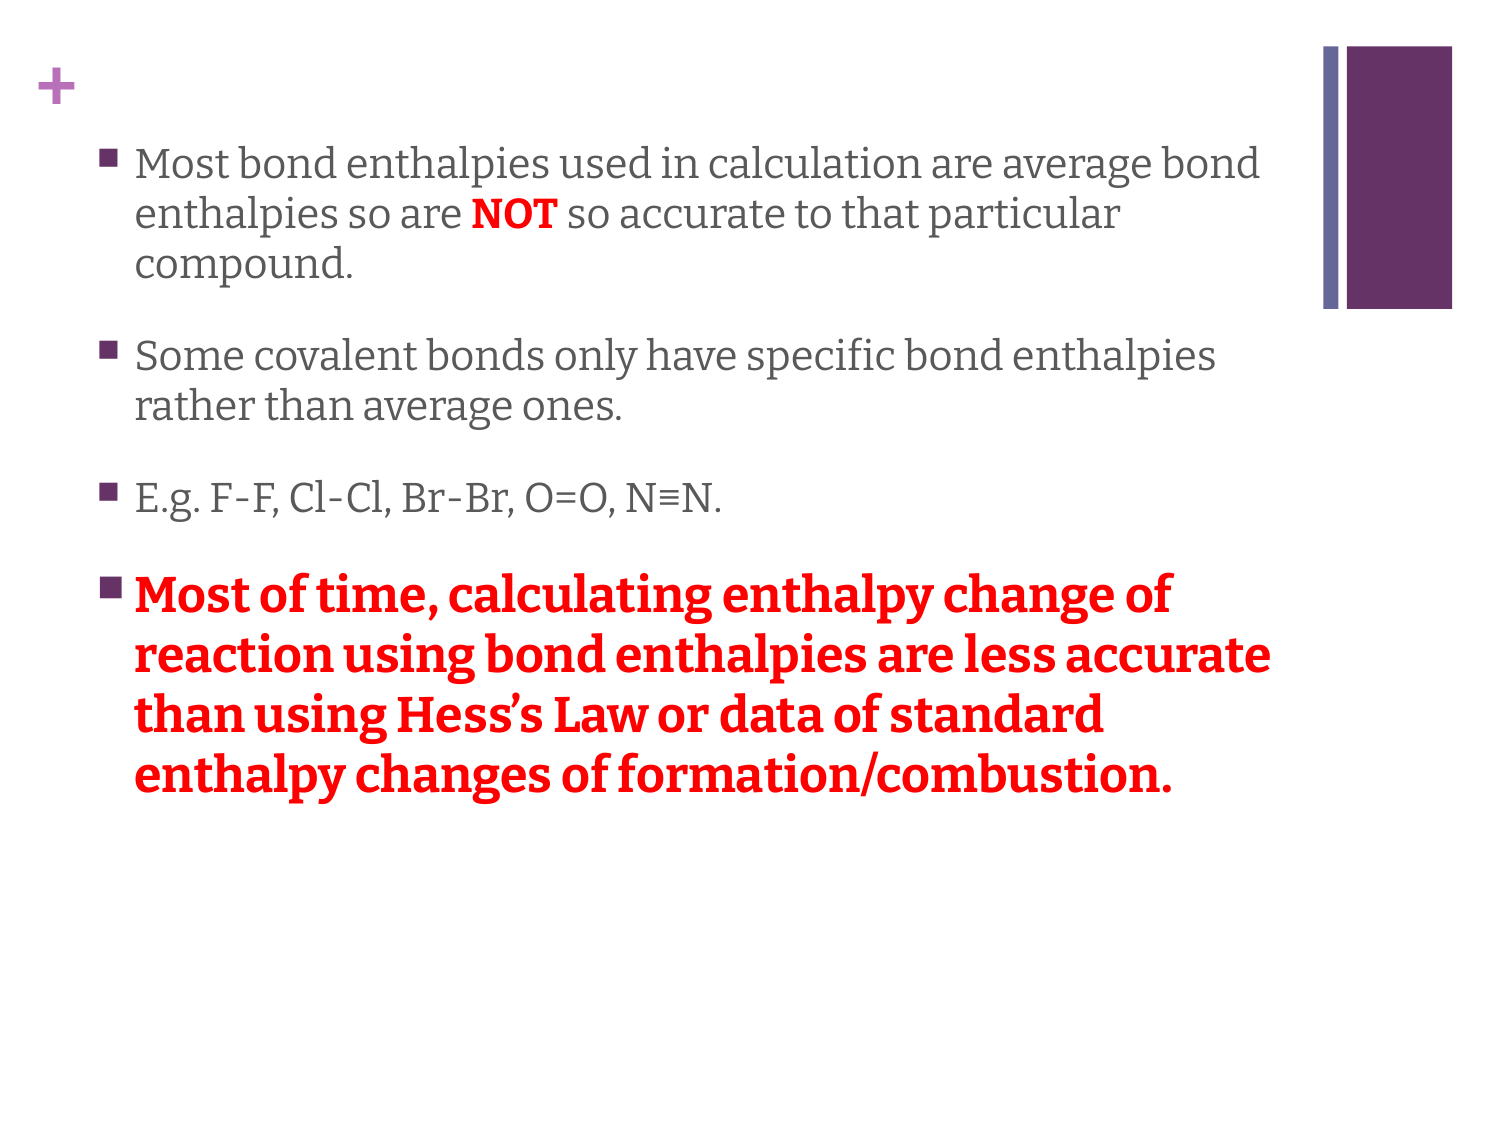

Most bond enthalpies used in calculation are average bond enthalpies so are NOT so accurate to that particular compound.
Some covalent bonds only have specific bond enthalpies rather than average ones.
E.g. F-F, Cl-Cl, Br-Br, O=O, N≡N.
Most of time, calculating enthalpy change of reaction using bond enthalpies are less accurate than using Hess’s Law or data of standard enthalpy changes of formation/combustion.